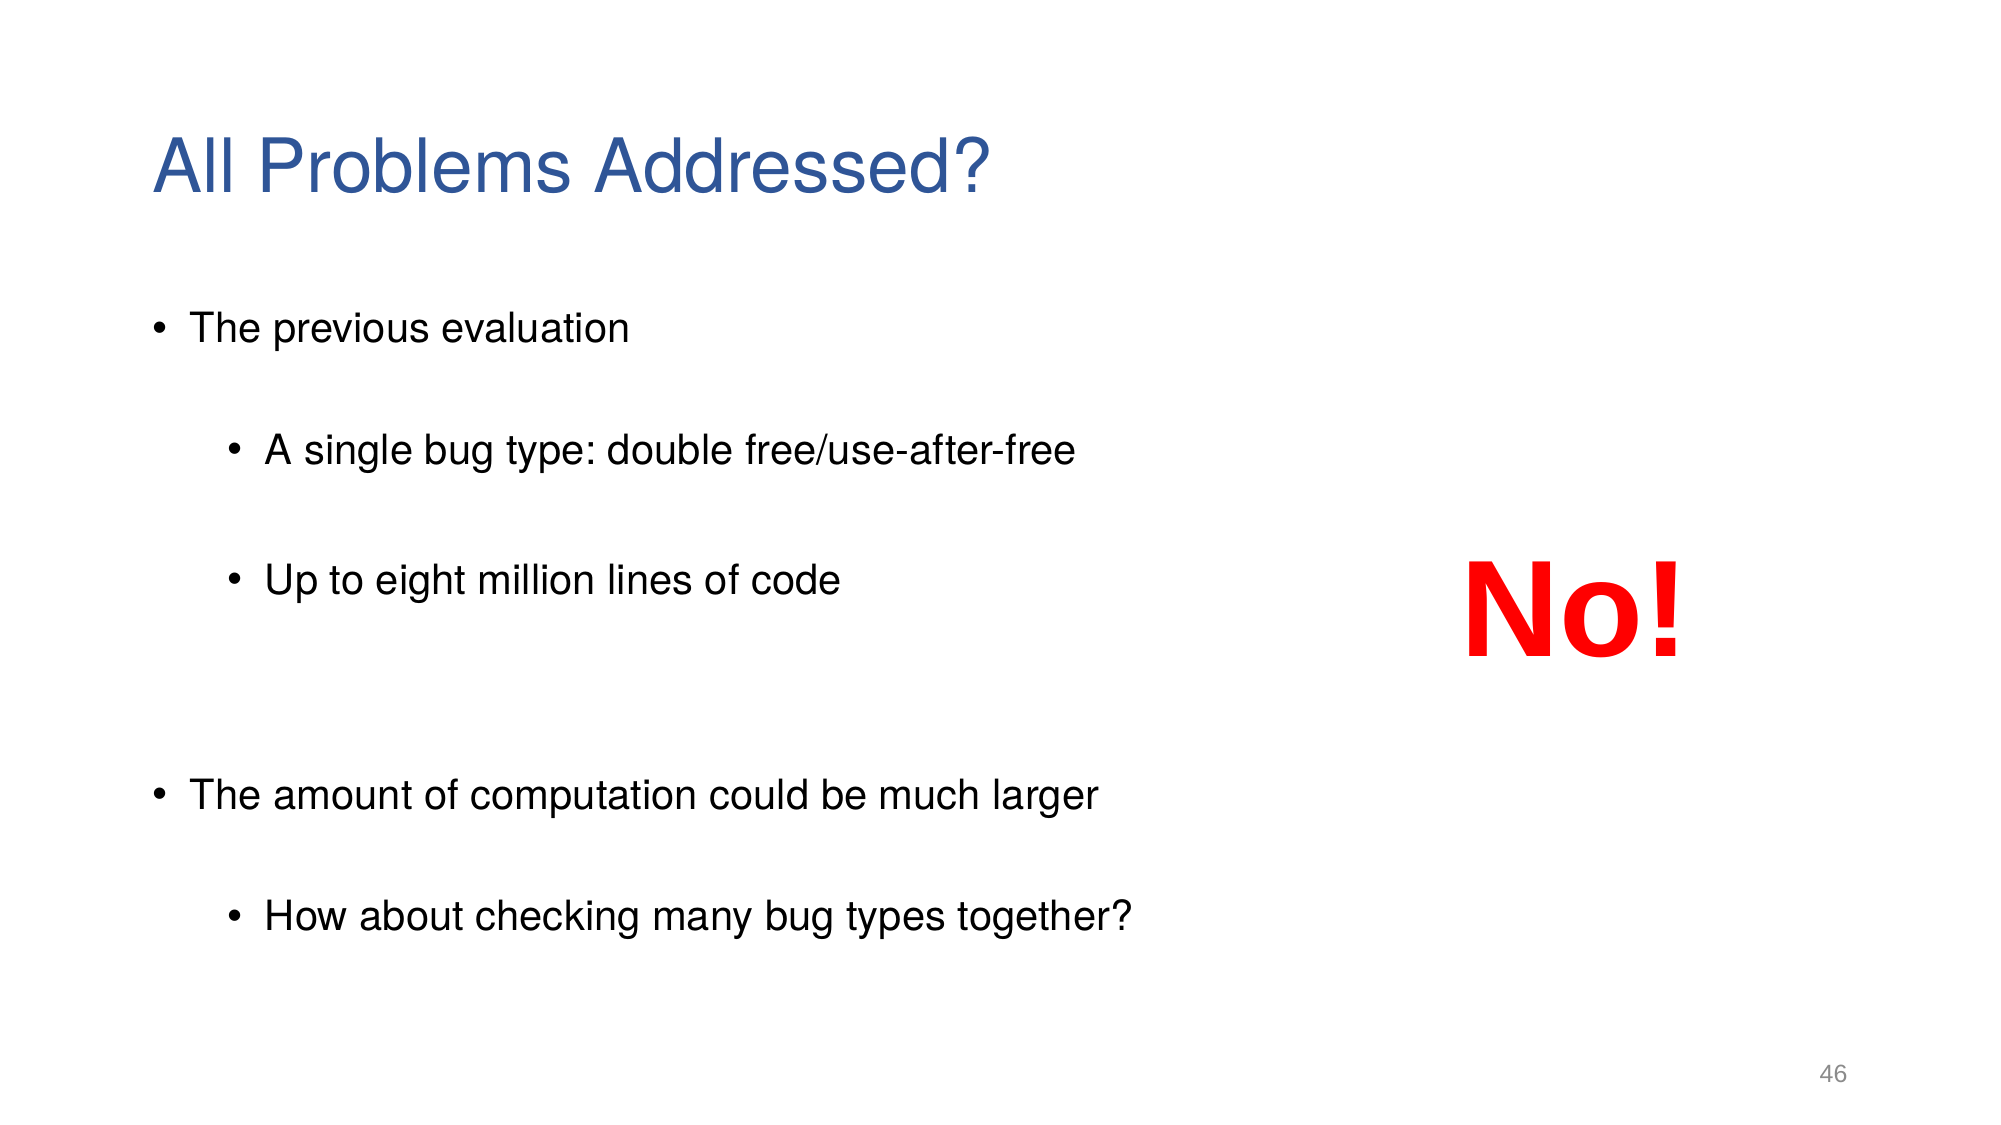

# All Problems Addressed?
The previous evaluation

A single bug type: double free/use-after-free

Up to eight million lines of code

The amount of computation could be much larger

How about checking many bug types together?
No!
46